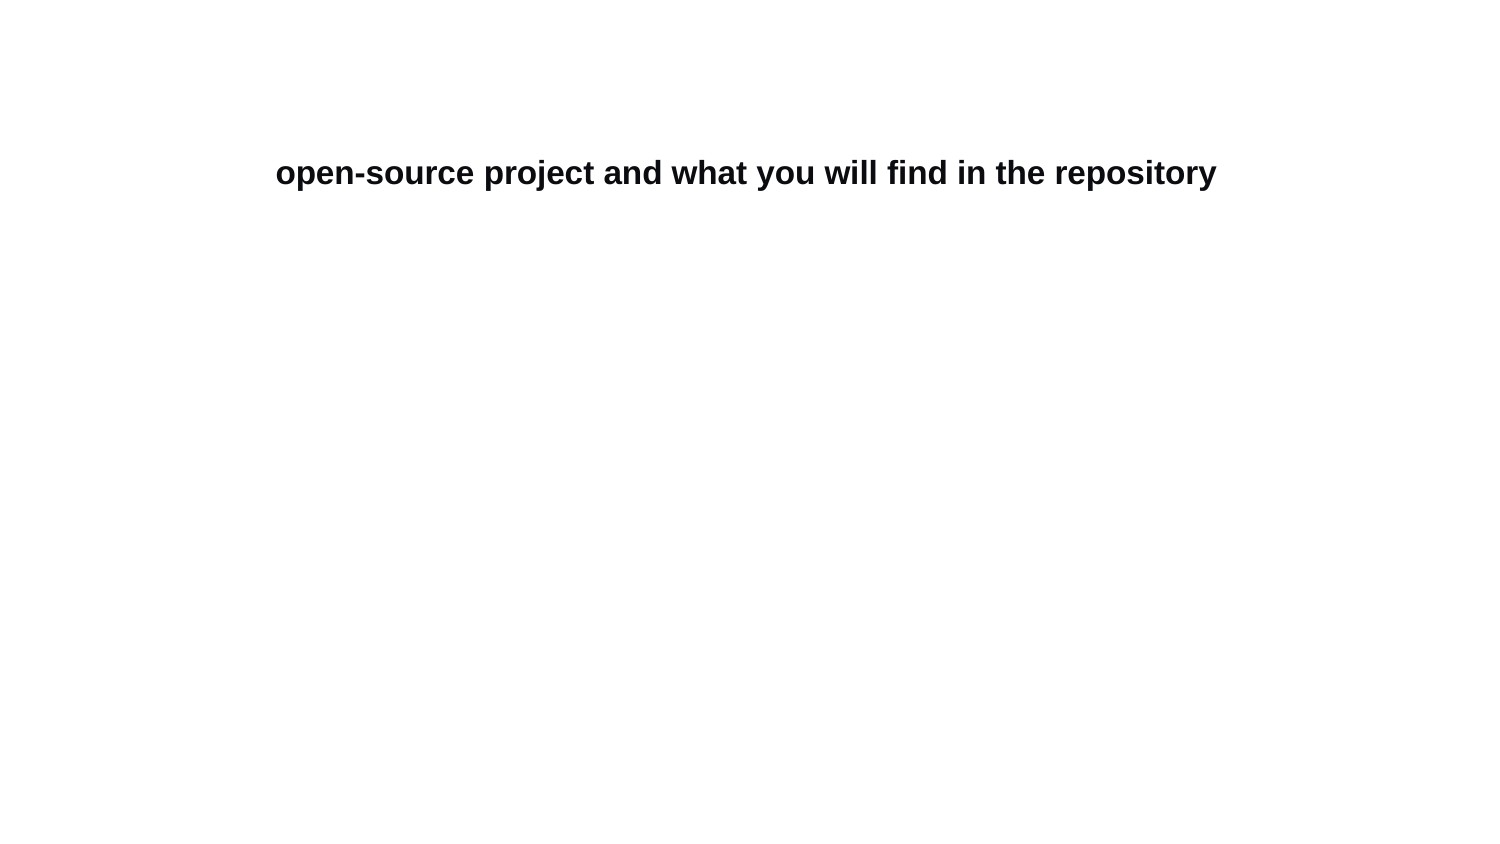

open-source project and what you will find in the repository